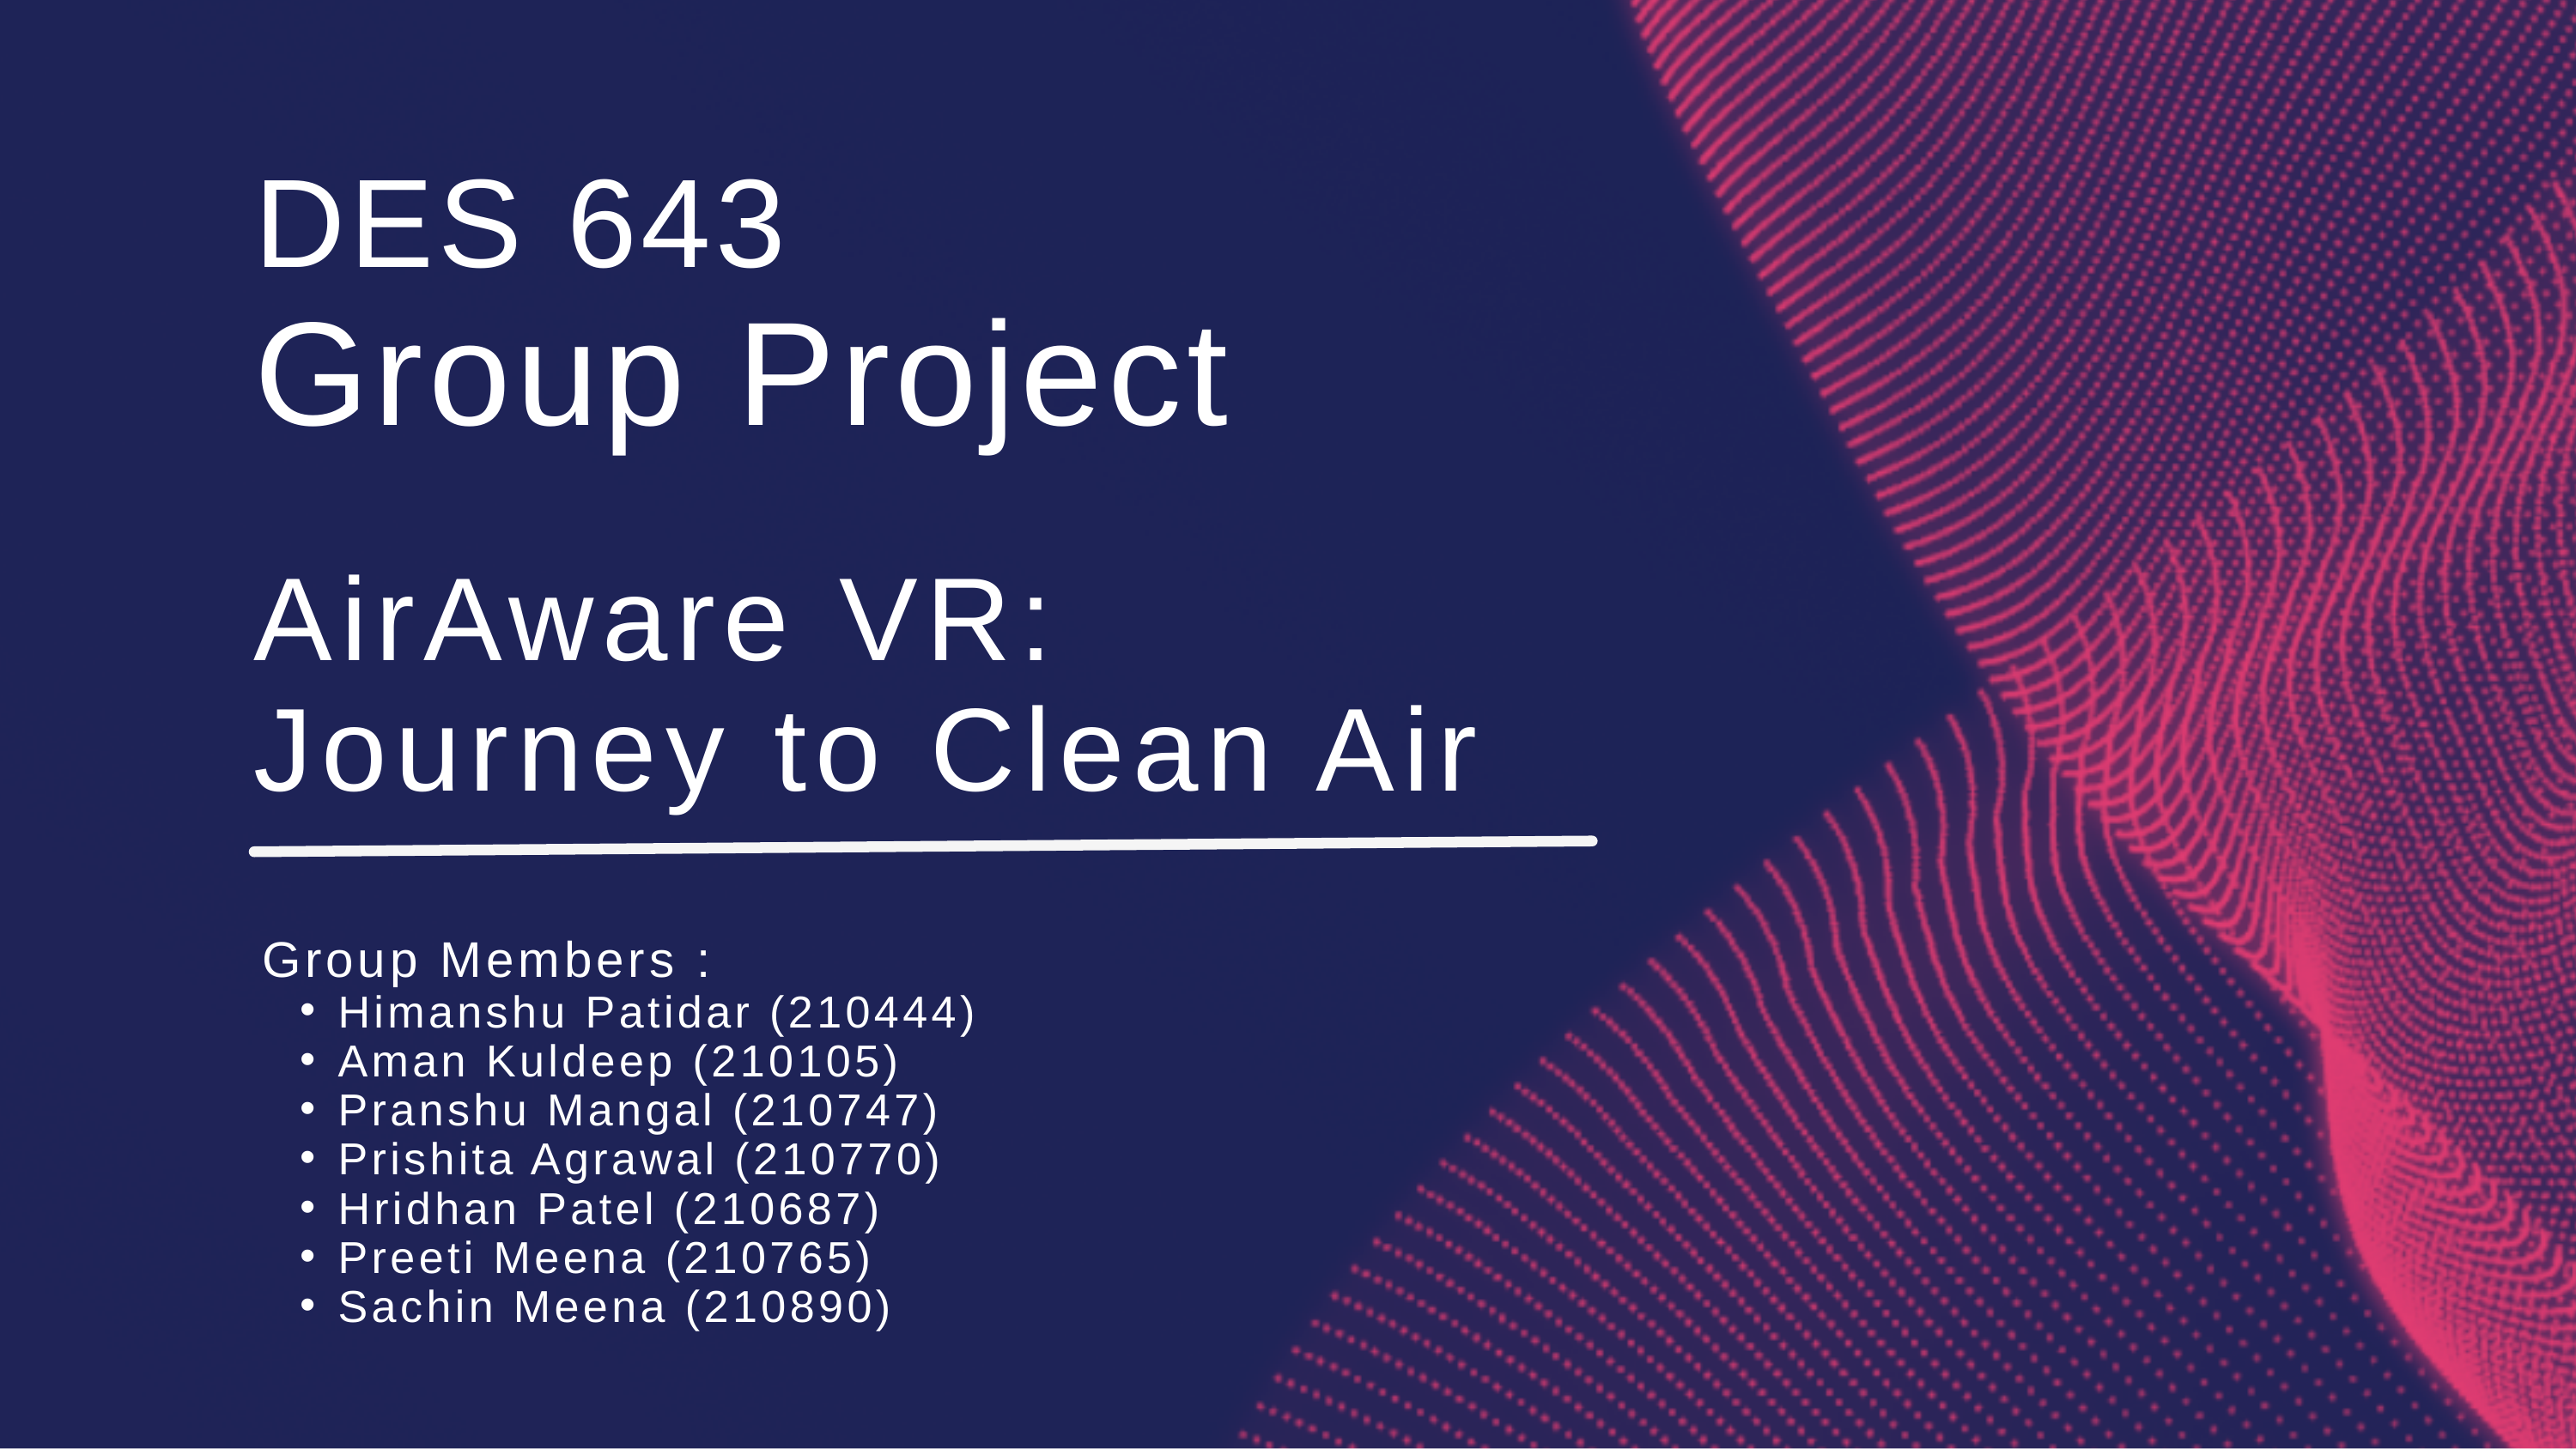

DES 643
Group Project
AirAware VR:
Journey to Clean Air

Group Members :
Himanshu Patidar (210444)
Aman Kuldeep (210105)
Pranshu Mangal (210747)
Prishita Agrawal (210770)
Hridhan Patel (210687)
Preeti Meena (210765)
Sachin Meena (210890)